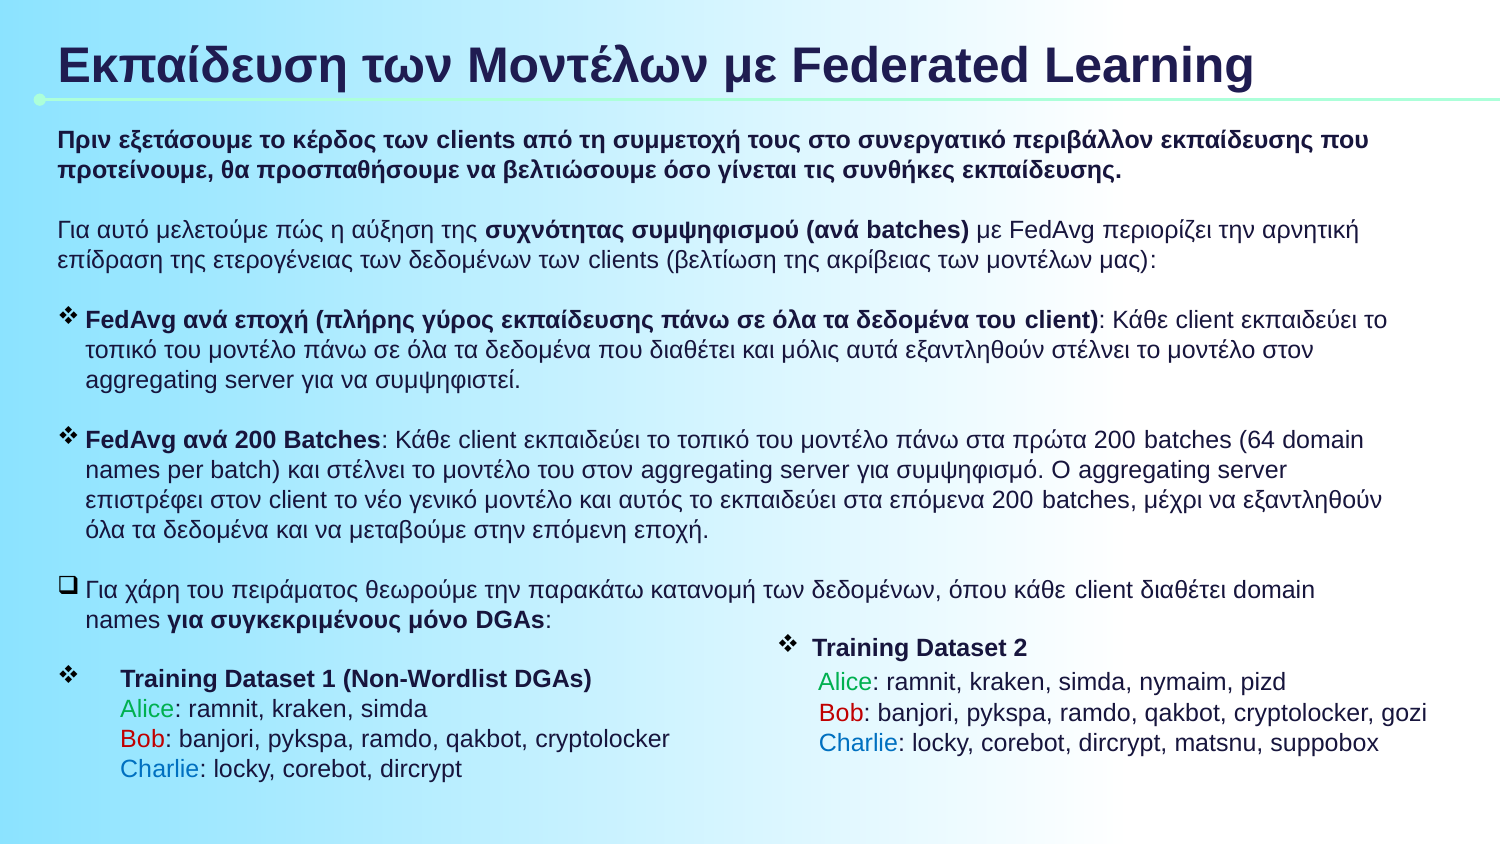

# Εκπαίδευση των Μοντέλων με Federated Learning
Πριν εξετάσουμε το κέρδος των clients από τη συμμετοχή τους στο συνεργατικό περιβάλλον εκπαίδευσης που προτείνουμε, θα προσπαθήσουμε να βελτιώσουμε όσο γίνεται τις συνθήκες εκπαίδευσης.

Για αυτό μελετούμε πώς η αύξηση της συχνότητας συμψηφισμού (ανά batches) με FedAvg περιορίζει την αρνητική επίδραση της ετερογένειας των δεδομένων των clients (βελτίωση της ακρίβειας των μοντέλων μας):

FedAvg ανά εποχή (πλήρης γύρος εκπαίδευσης πάνω σε όλα τα δεδομένα του client): Κάθε client εκπαιδεύει το τοπικό του μοντέλο πάνω σε όλα τα δεδομένα που διαθέτει και μόλις αυτά εξαντληθούν στέλνει το μοντέλο στον aggregating server για να συμψηφιστεί.

FedAvg ανά 200 Batches: Κάθε client εκπαιδεύει το τοπικό του μοντέλο πάνω στα πρώτα 200 batches (64 domain names per batch) και στέλνει το μοντέλο του στον aggregating server για συμψηφισμό. Ο aggregating server επιστρέφει στον client το νέο γενικό μοντέλο και αυτός το εκπαιδεύει στα επόμενα 200 batches, μέχρι να εξαντληθούν όλα τα δεδομένα και να μεταβούμε στην επόμενη εποχή.

Για χάρη του πειράματος θεωρούμε την παρακάτω κατανομή των δεδομένων, όπου κάθε client διαθέτει domain names για συγκεκριμένους μόνο DGAs:

     Training Dataset 1 (Non-Wordlist DGAs)
         Alice: ramnit, kraken, simda
         Bob: banjori, pykspa, ramdo, qakbot, cryptolocker
         Charlie: locky, corebot, dircrypt

 Training Dataset 2
     Alice: ramnit, kraken, simda, nymaim, pizd
      Bob: banjori, pykspa, ramdo, qakbot, cryptolocker, gozi
      Charlie: locky, corebot, dircrypt, matsnu, suppobox